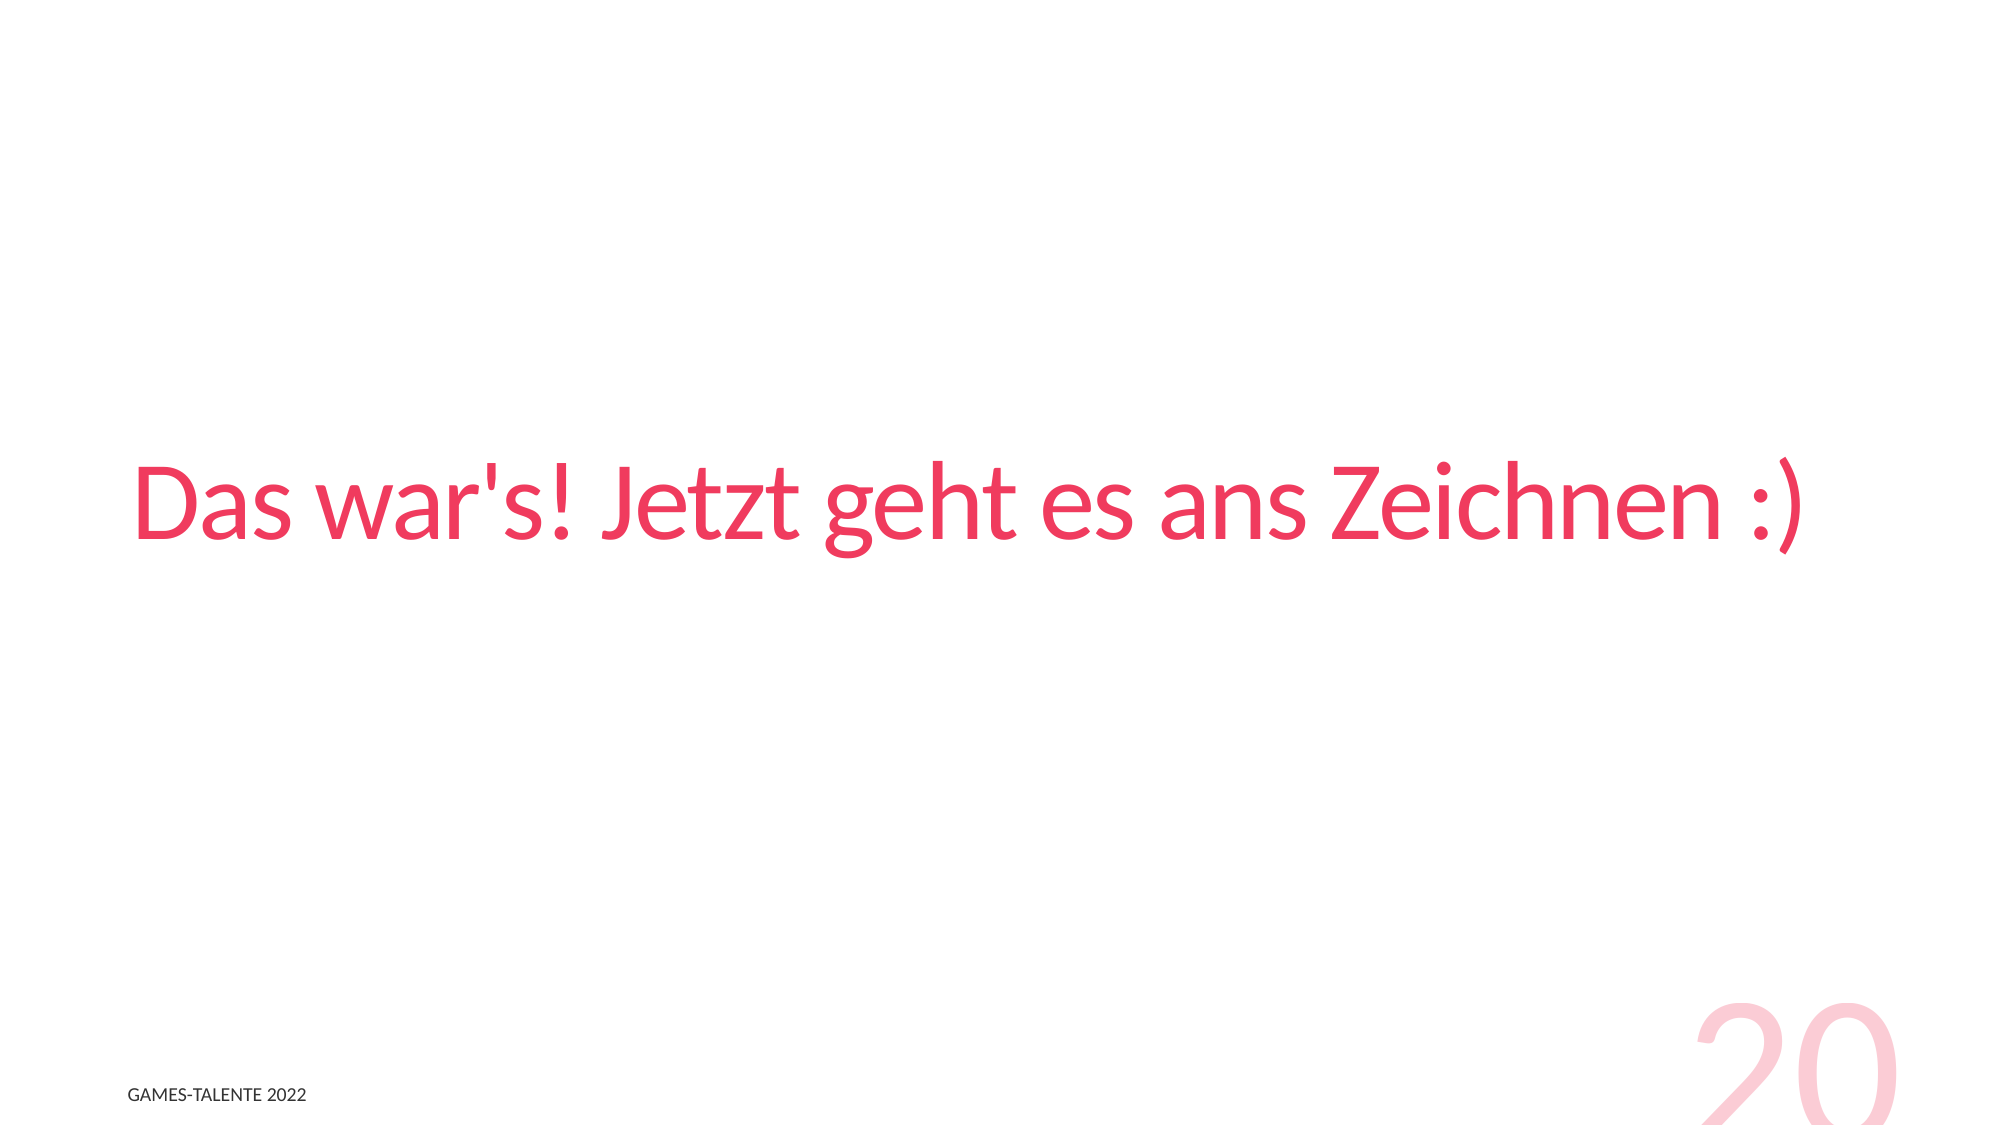

# Das war's! Jetzt geht es ans Zeichnen :)
20
Games-talente 2022